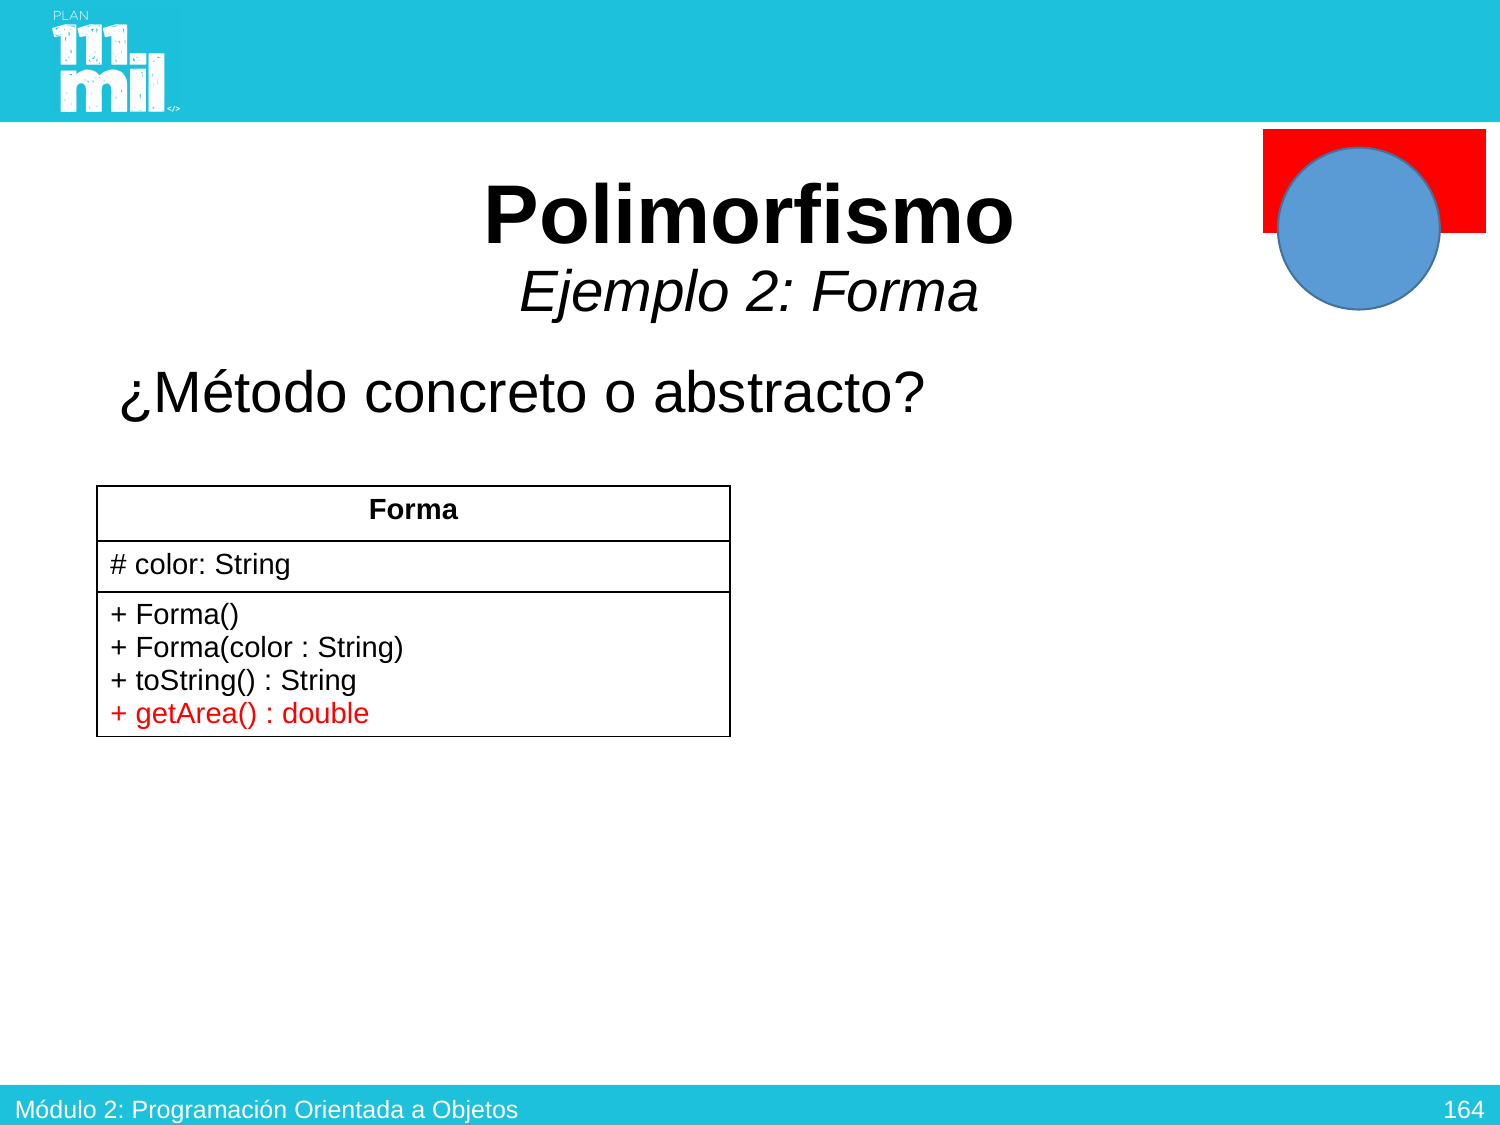

# Polimorfismo Ejemplo 2: Forma

¿Método concreto o abstracto?
| Forma |
| --- |
| # color: String |
| + Forma() + Forma(color : String) + toString() : String + getArea() : double |
164
Módulo 2: Programación Orientada a Objetos